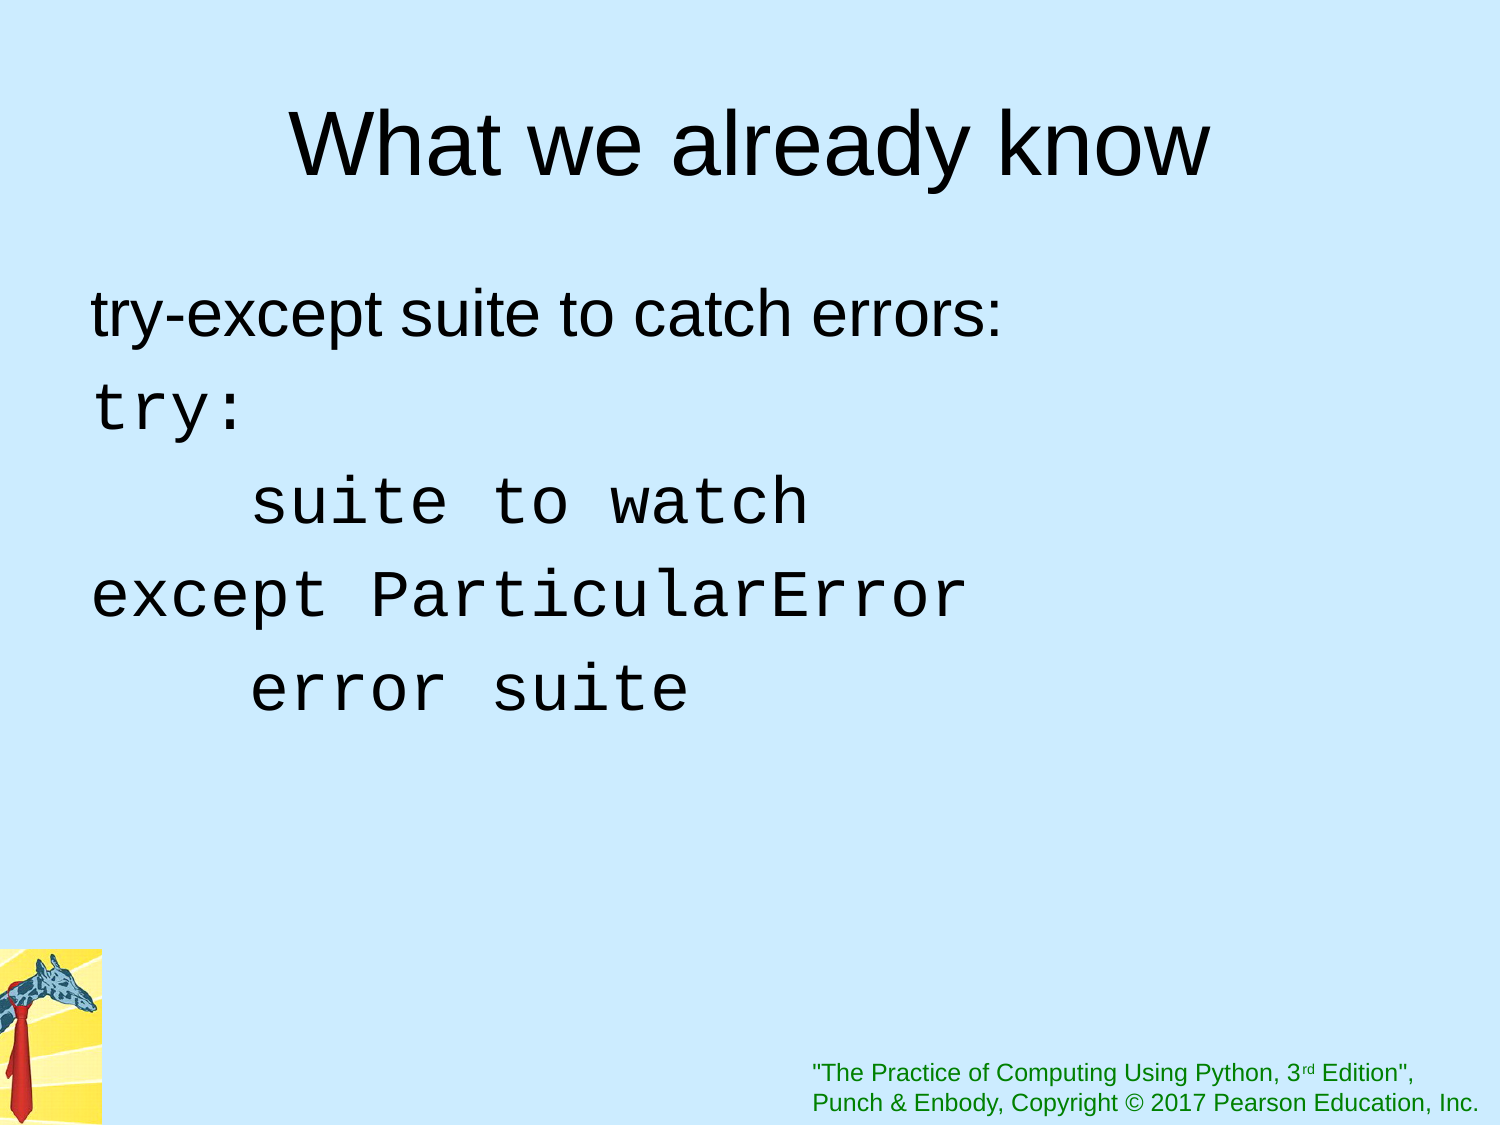

# What we already know
try-except suite to catch errors:
try:
    suite to watch
except ParticularError
    error suite